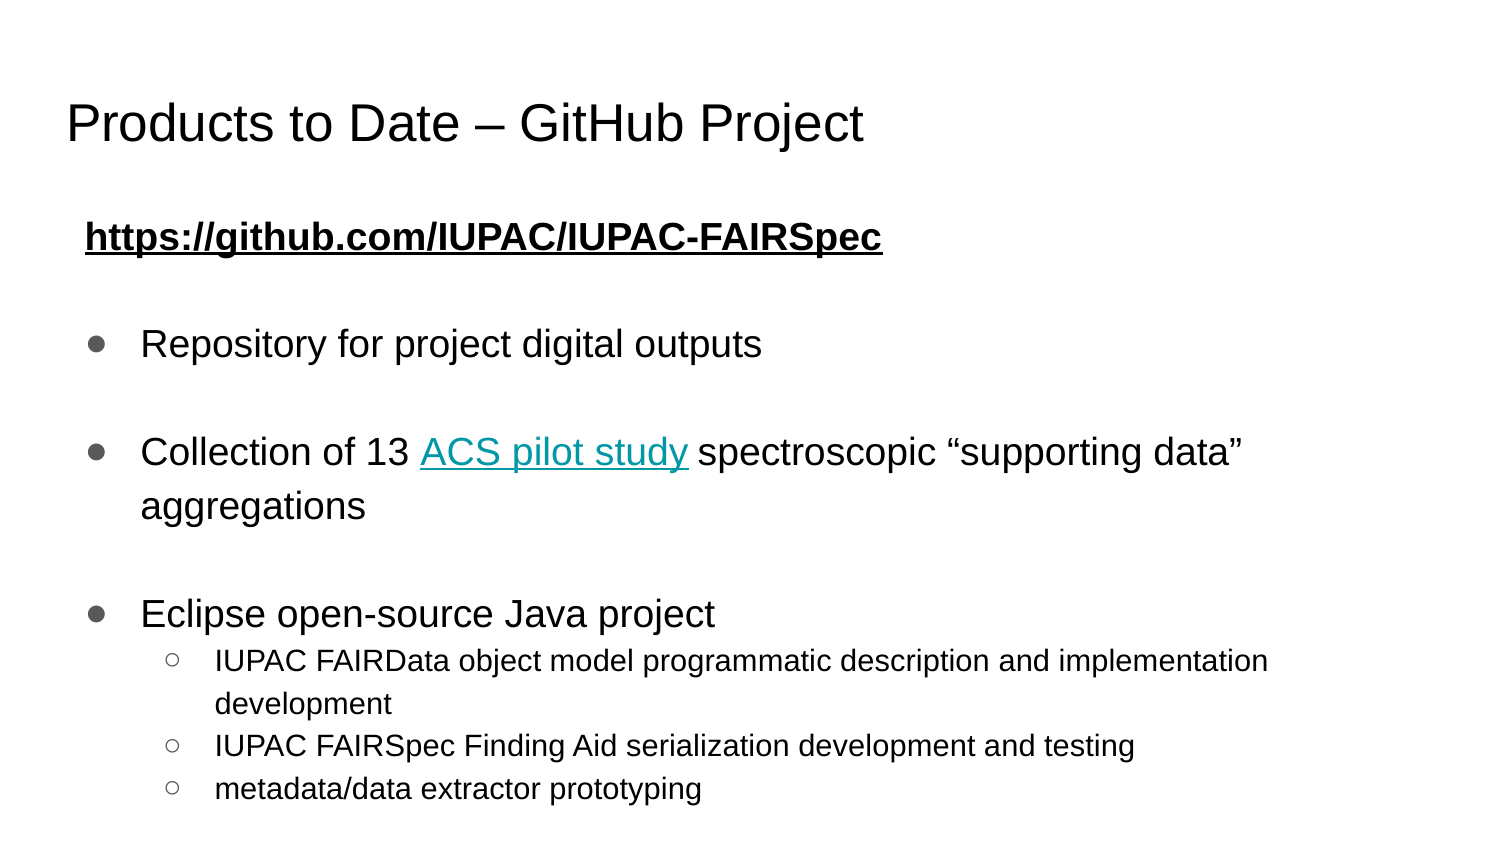

# Products to Date – GitHub Project
https://github.com/IUPAC/IUPAC-FAIRSpec

Repository for project digital outputs

Collection of 13 ACS pilot study spectroscopic “supporting data” aggregations

Eclipse open-source Java project
IUPAC FAIRData object model programmatic description and implementation development
IUPAC FAIRSpec Finding Aid serialization development and testing
metadata/data extractor prototyping